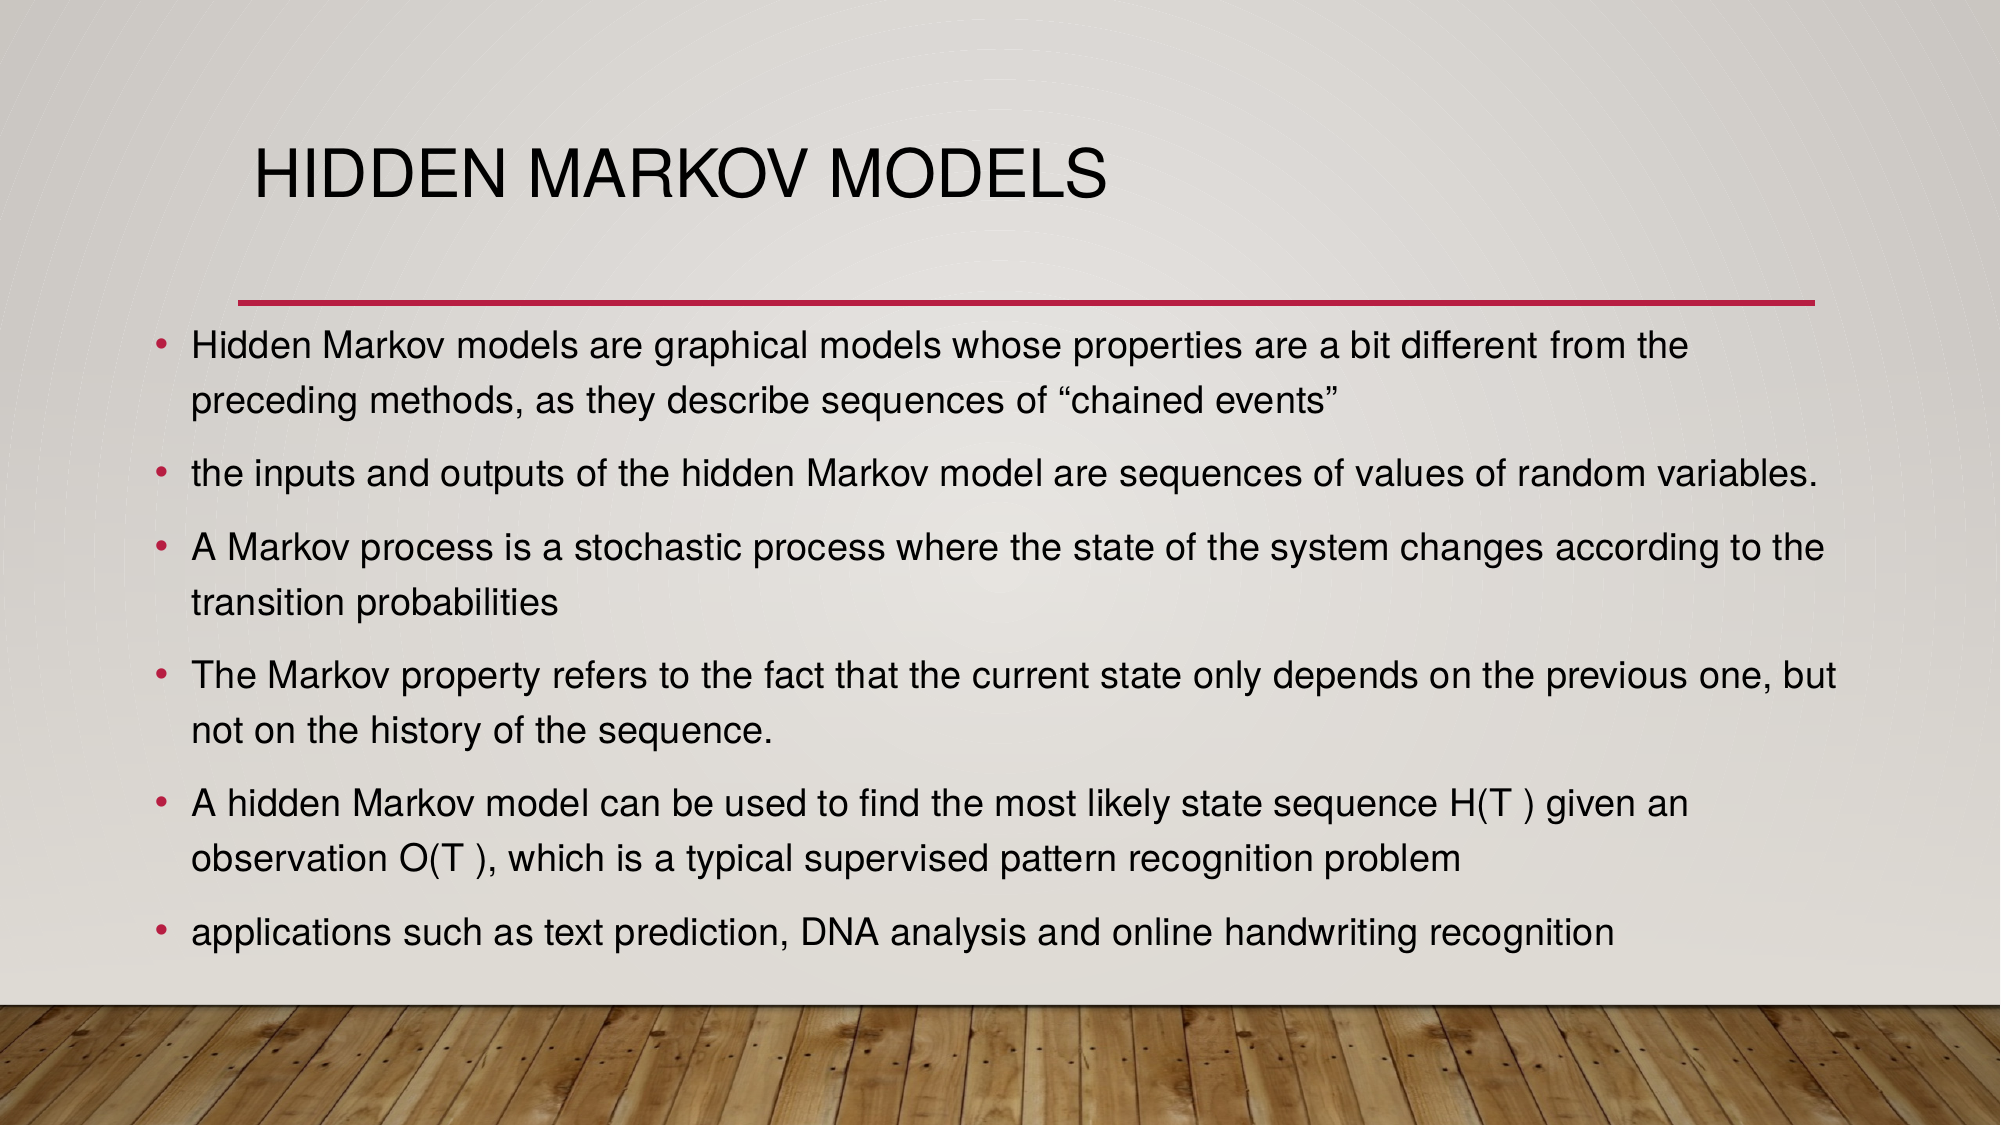

# Hidden Markov Models
Hidden Markov models are graphical models whose properties are a bit different from the preceding methods, as they describe sequences of “chained events”
the inputs and outputs of the hidden Markov model are sequences of values of random variables.
A Markov process is a stochastic process where the state of the system changes according to the transition probabilities
The Markov property refers to the fact that the current state only depends on the previous one, but not on the history of the sequence.
A hidden Markov model can be used to find the most likely state sequence H(T ) given an observation O(T ), which is a typical supervised pattern recognition problem
applications such as text prediction, DNA analysis and online handwriting recognition